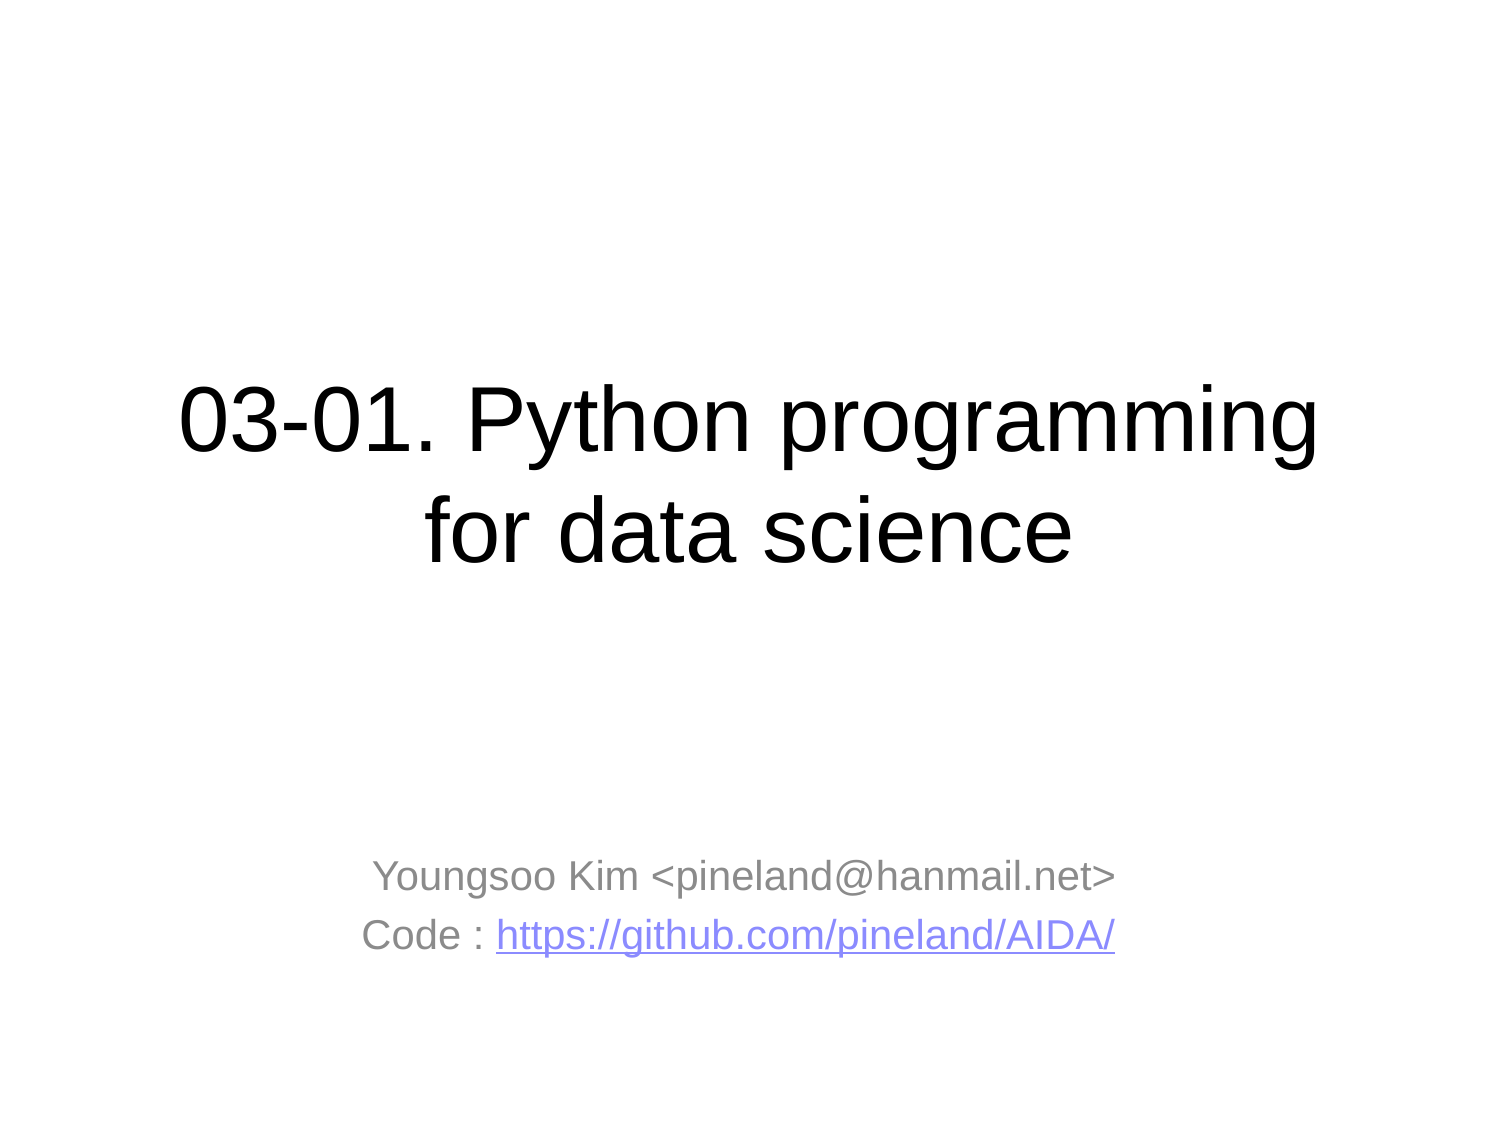

# 03-01. Python programming for data science

Youngsoo Kim <pineland@hanmail.net>
Code : https://github.com/pineland/AIDA/